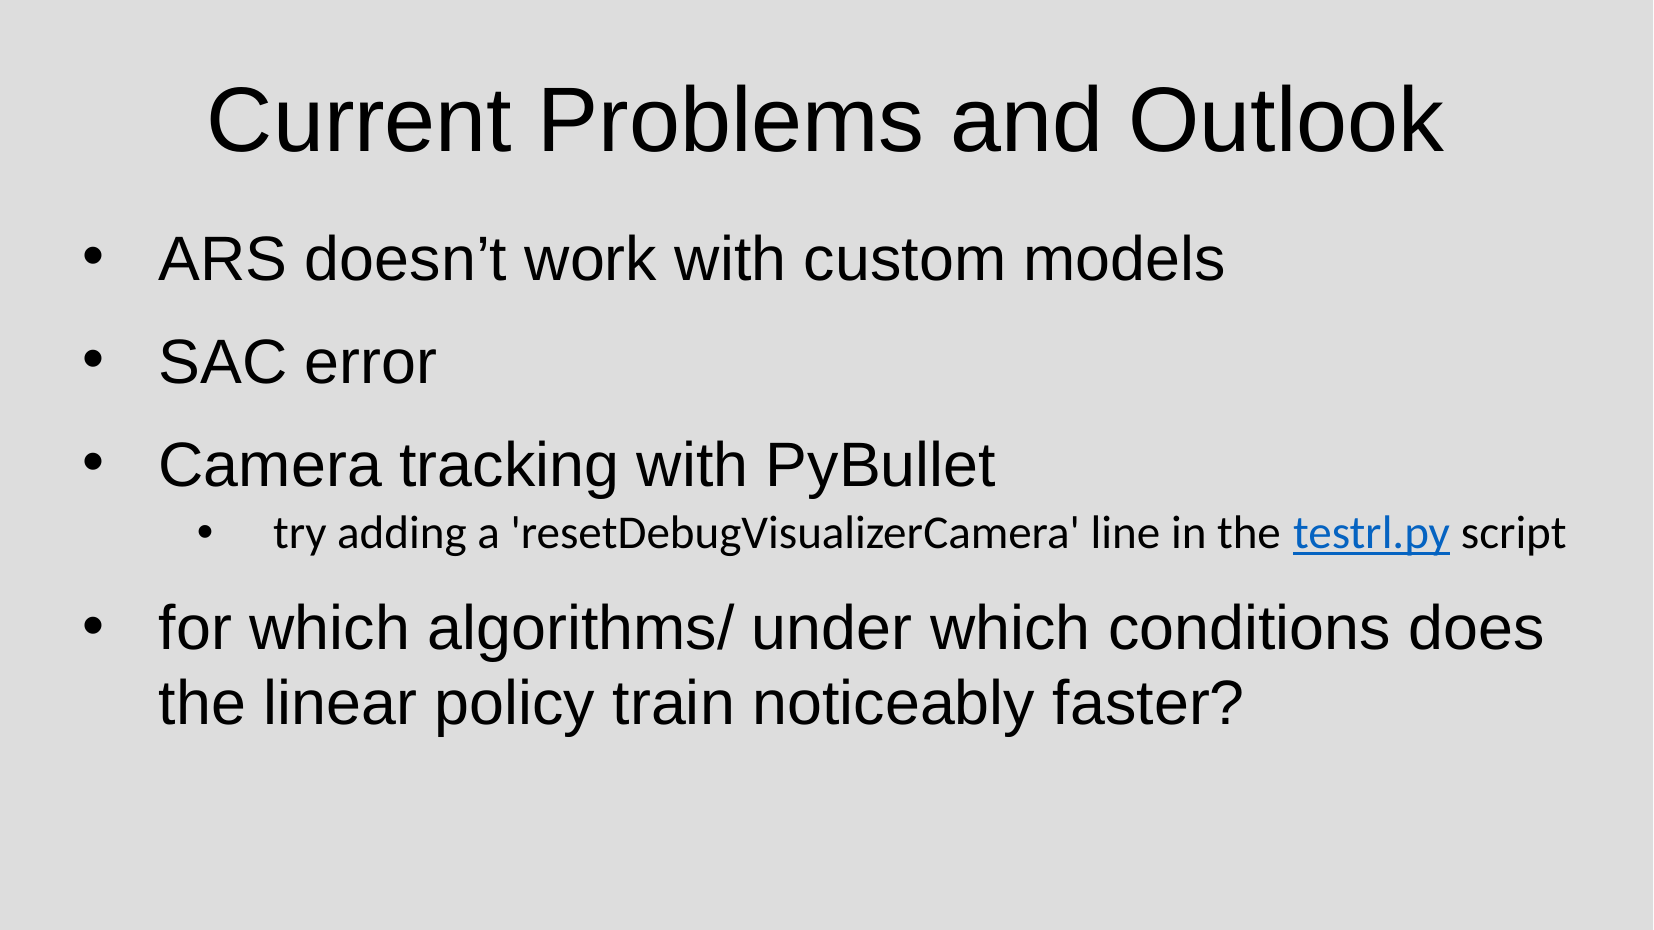

# Current Problems and Outlook
ARS doesn’t work with custom models
SAC error
Camera tracking with PyBullet
try adding a 'resetDebugVisualizerCamera' line in the testrl.py script
for which algorithms/ under which conditions does the linear policy train noticeably faster?